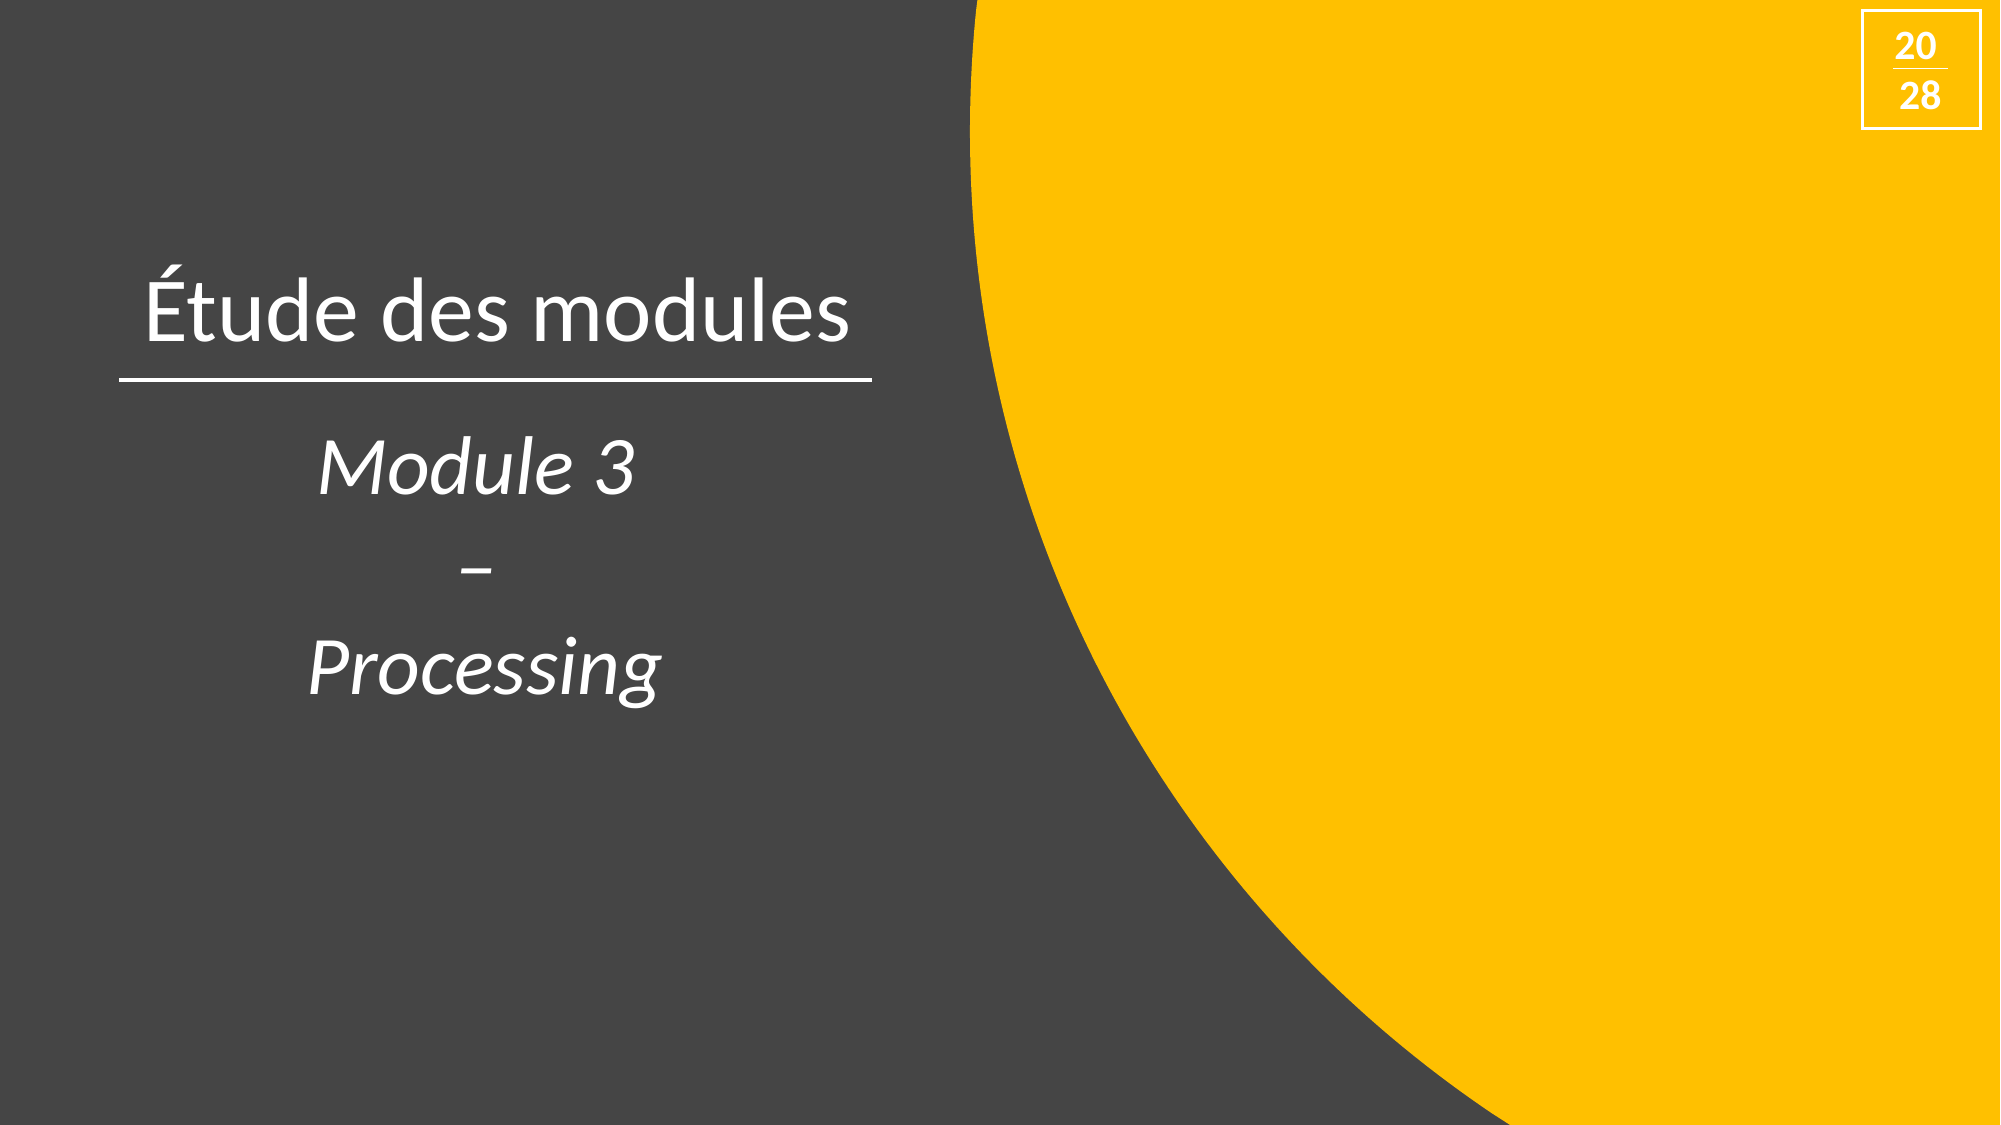

20
28

# Étude des modules
Module 3
–
Processing